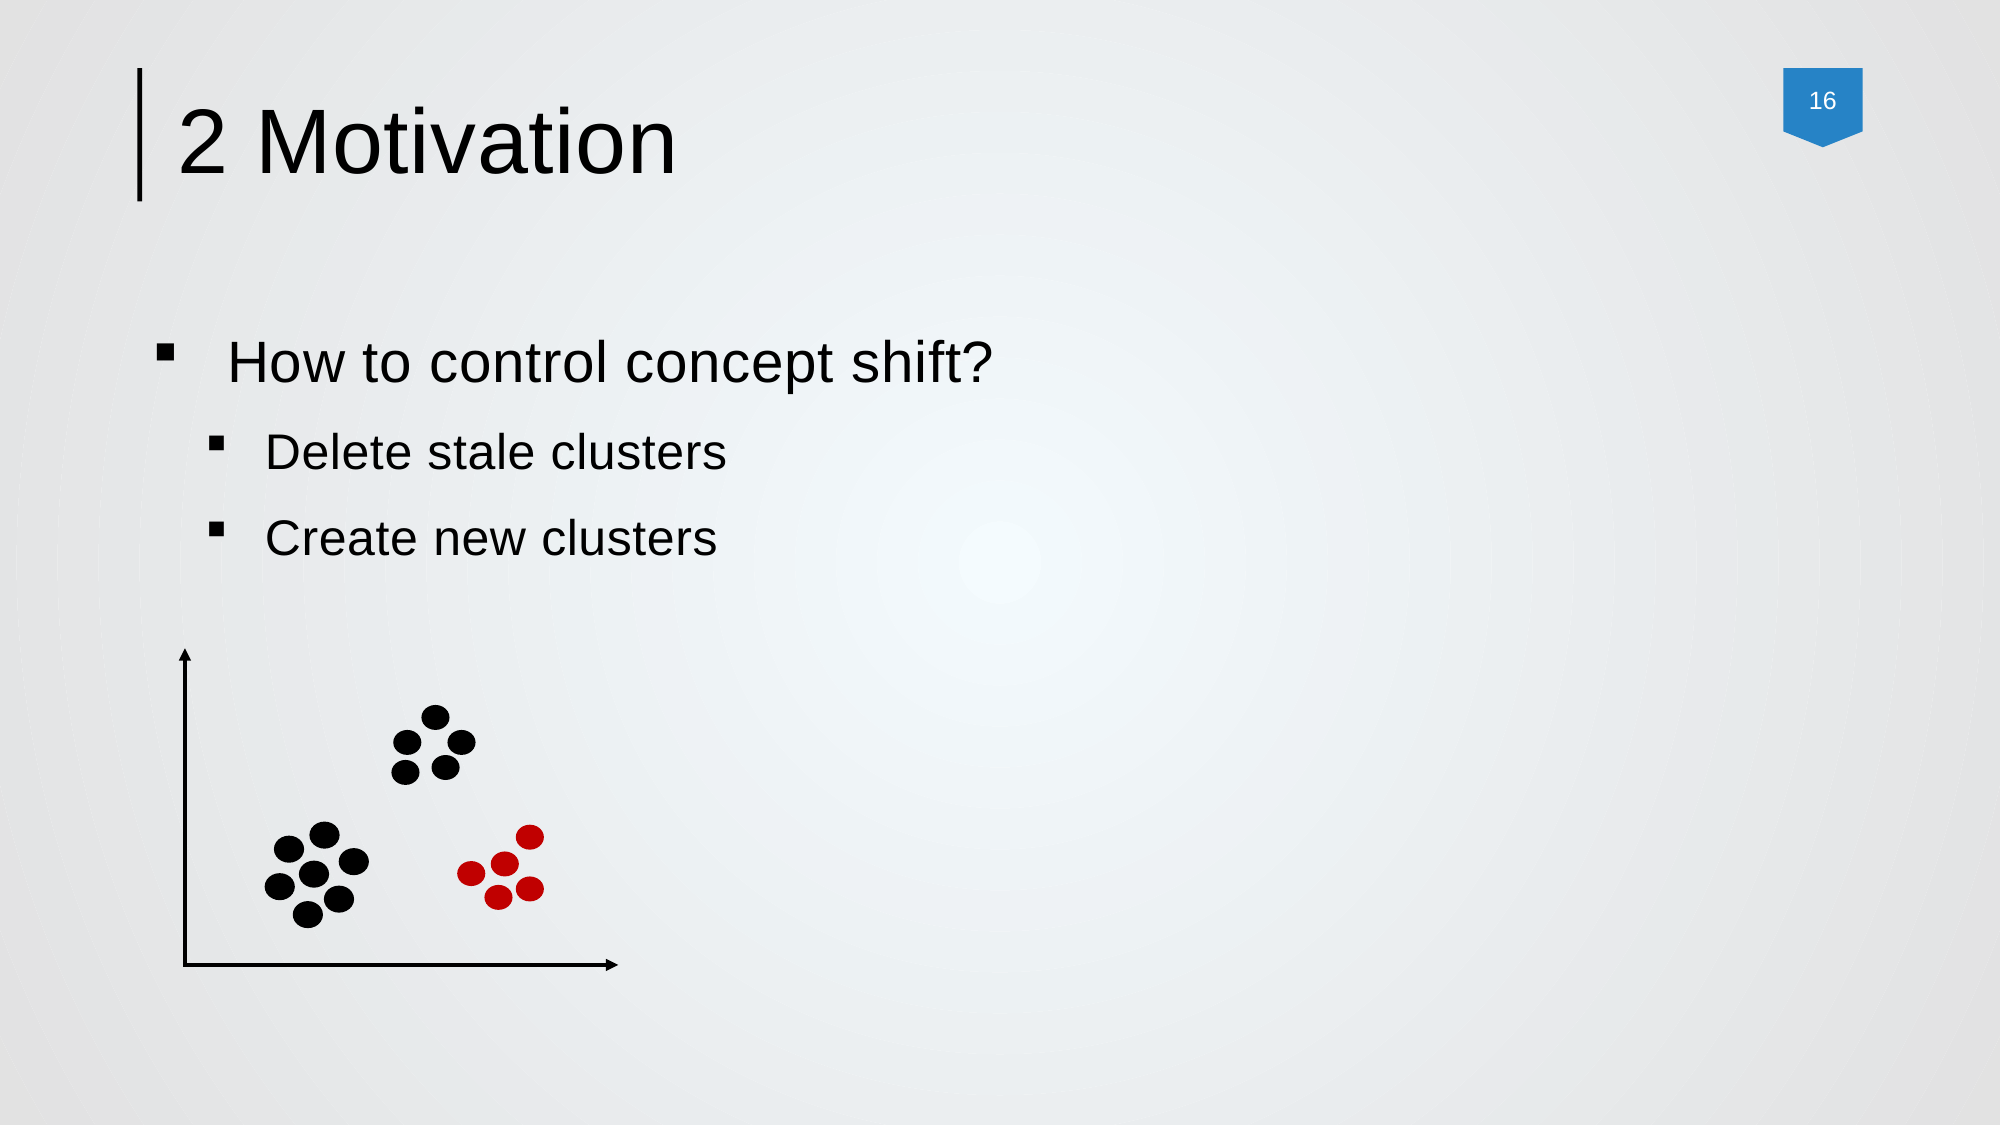

# 2 Motivation
How to control concept shift?
Delete stale clusters
Create new clusters